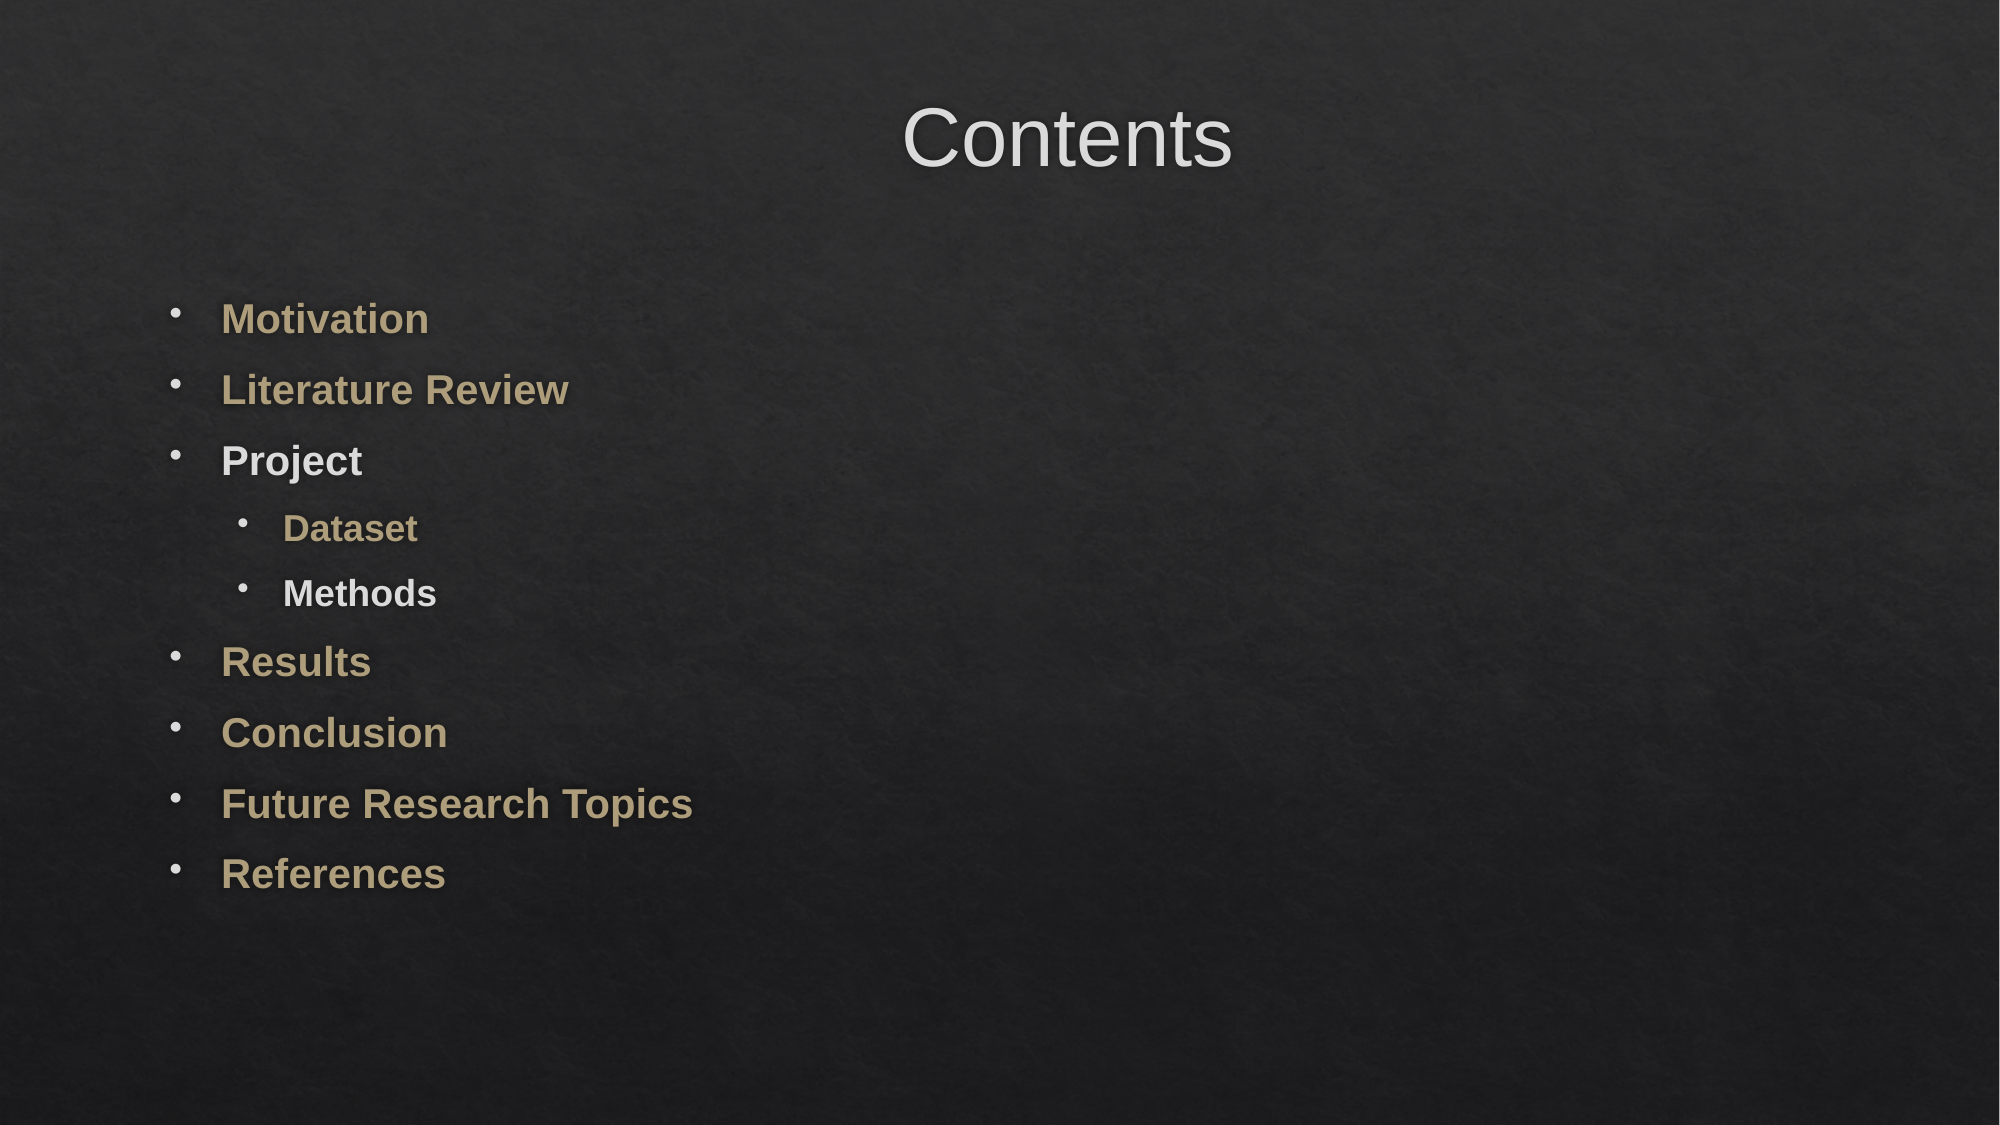

# Contents
Motivation
Literature Review
Project
Dataset
Methods
Results
Conclusion
Future Research Topics
References